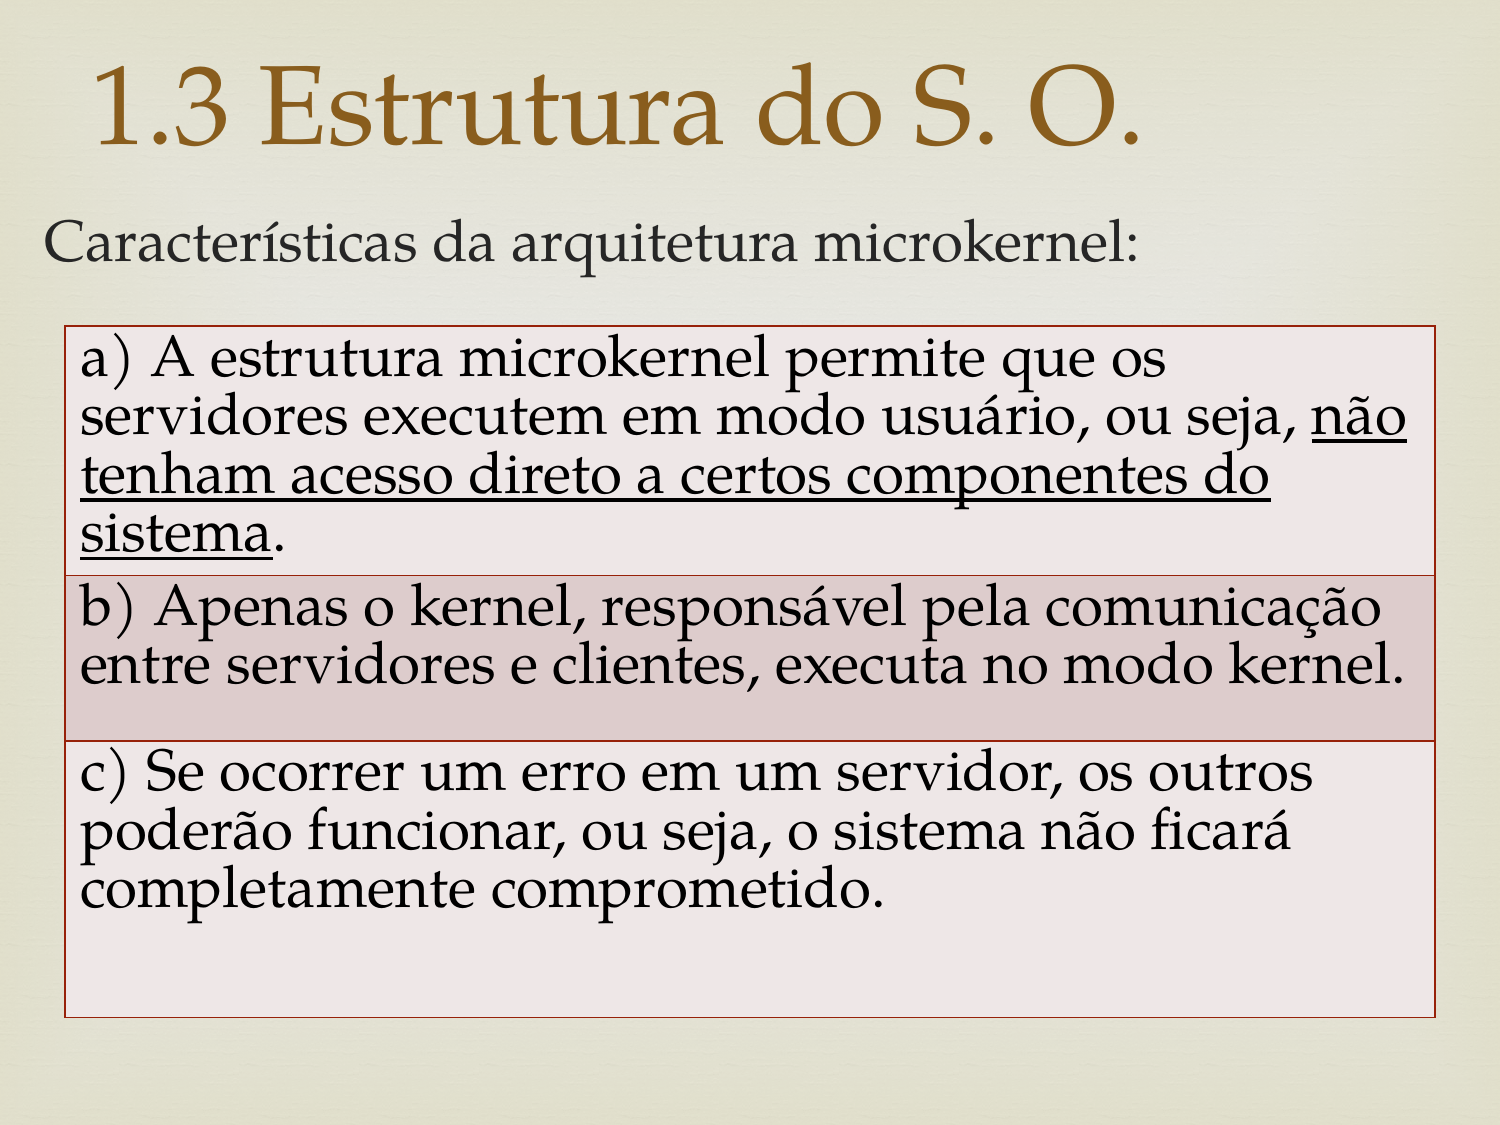

# 1.3 Estrutura do S. O.
Características da arquitetura microkernel:
| a) A estrutura microkernel permite que os servidores executem em modo usuário, ou seja, não tenham acesso direto a certos componentes do sistema. |
| --- |
| b) Apenas o kernel, responsável pela comunicação entre servidores e clientes, executa no modo kernel. |
| c) Se ocorrer um erro em um servidor, os outros poderão funcionar, ou seja, o sistema não ficará completamente comprometido. |